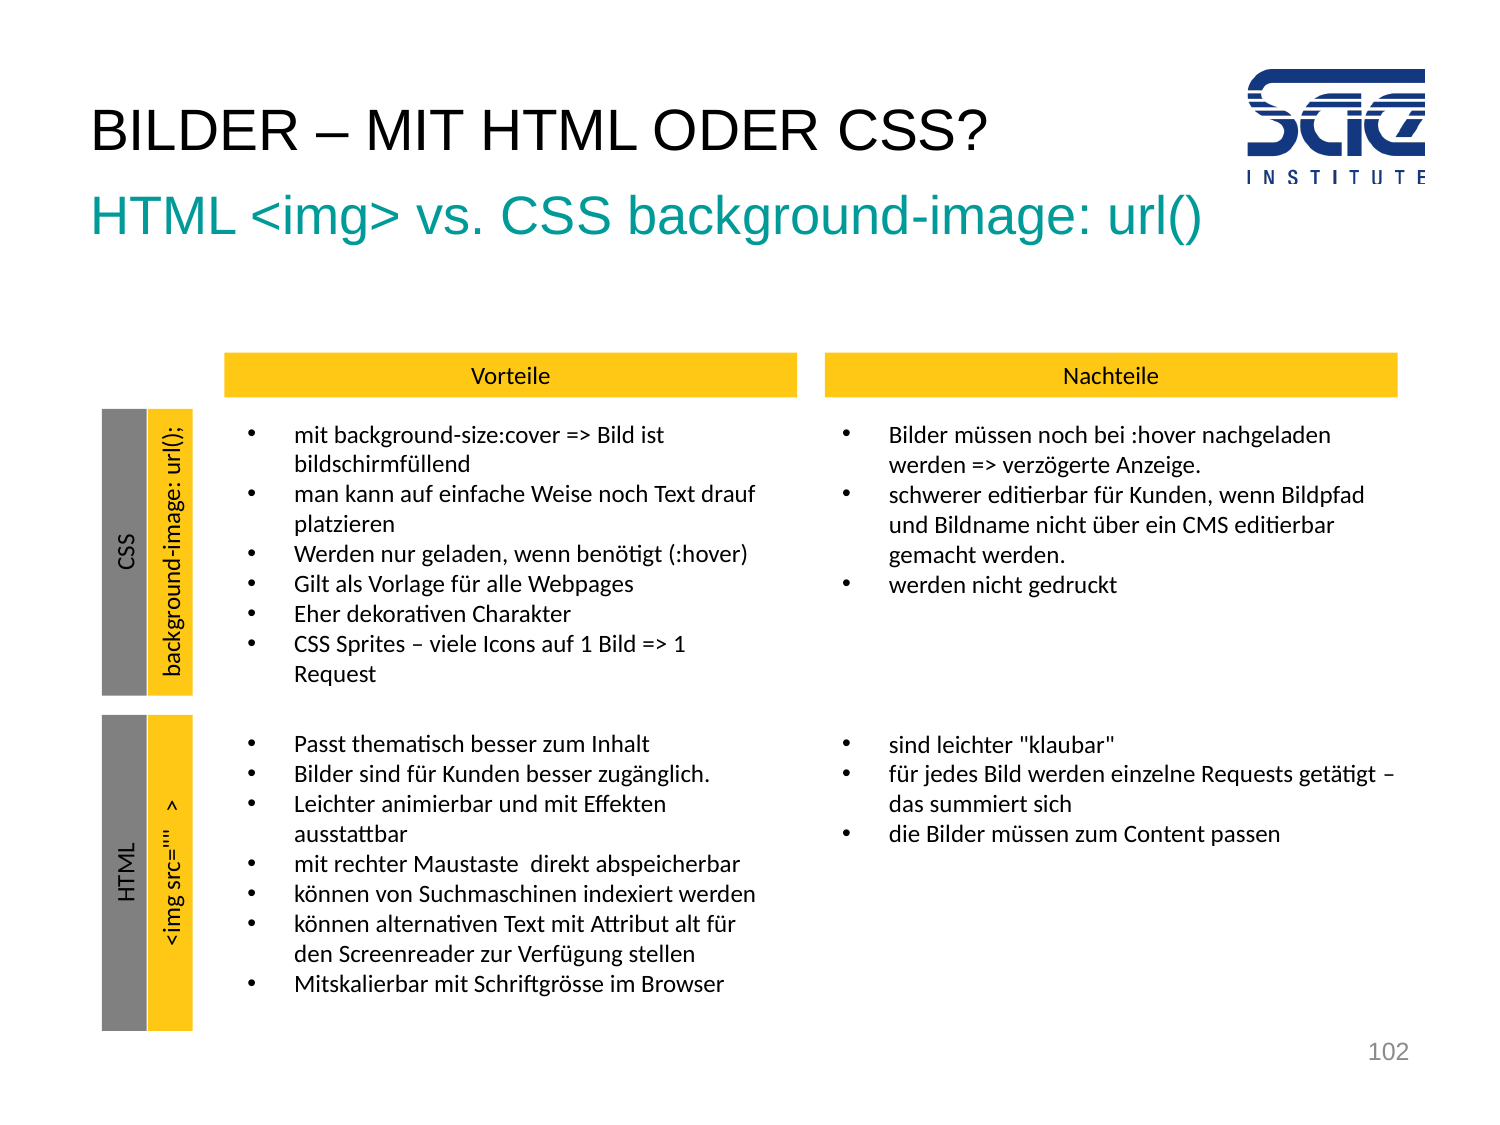

# BILDER – Mit HTML oder CSS?
HTML <img> vs. CSS background-image: url()
Vorteile
Nachteile
____________________________________
____________________________________
____________________________________
____________________________________
____________________________________
____________________________________
____________________________________
____________________________________
____________________________________
____________________________________
mit background-size:cover => Bild ist bildschirmfüllend
man kann auf einfache Weise noch Text drauf platzieren
Werden nur geladen, wenn benötigt (:hover)
Gilt als Vorlage für alle Webpages
Eher dekorativen Charakter
CSS Sprites – viele Icons auf 1 Bild => 1 Request
Bilder müssen noch bei :hover nachgeladen werden => verzögerte Anzeige.
schwerer editierbar für Kunden, wenn Bildpfad und Bildname nicht über ein CMS editierbar gemacht werden.
werden nicht gedruckt

background-image: url();
CSS
____________________________________
____________________________________
____________________________________
____________________________________
____________________________________
____________________________________
____________________________________
____________________________________
____________________________________
____________________________________
Passt thematisch besser zum Inhalt
Bilder sind für Kunden besser zugänglich.
Leichter animierbar und mit Effekten ausstattbar
mit rechter Maustaste  direkt abspeicherbar
können von Suchmaschinen indexiert werden
können alternativen Text mit Attribut alt für den Screenreader zur Verfügung stellen
Mitskalierbar mit Schriftgrösse im Browser
sind leichter "klaubar"
für jedes Bild werden einzelne Requests getätigt – das summiert sich
die Bilder müssen zum Content passen
<img src=""   >
HTML
102